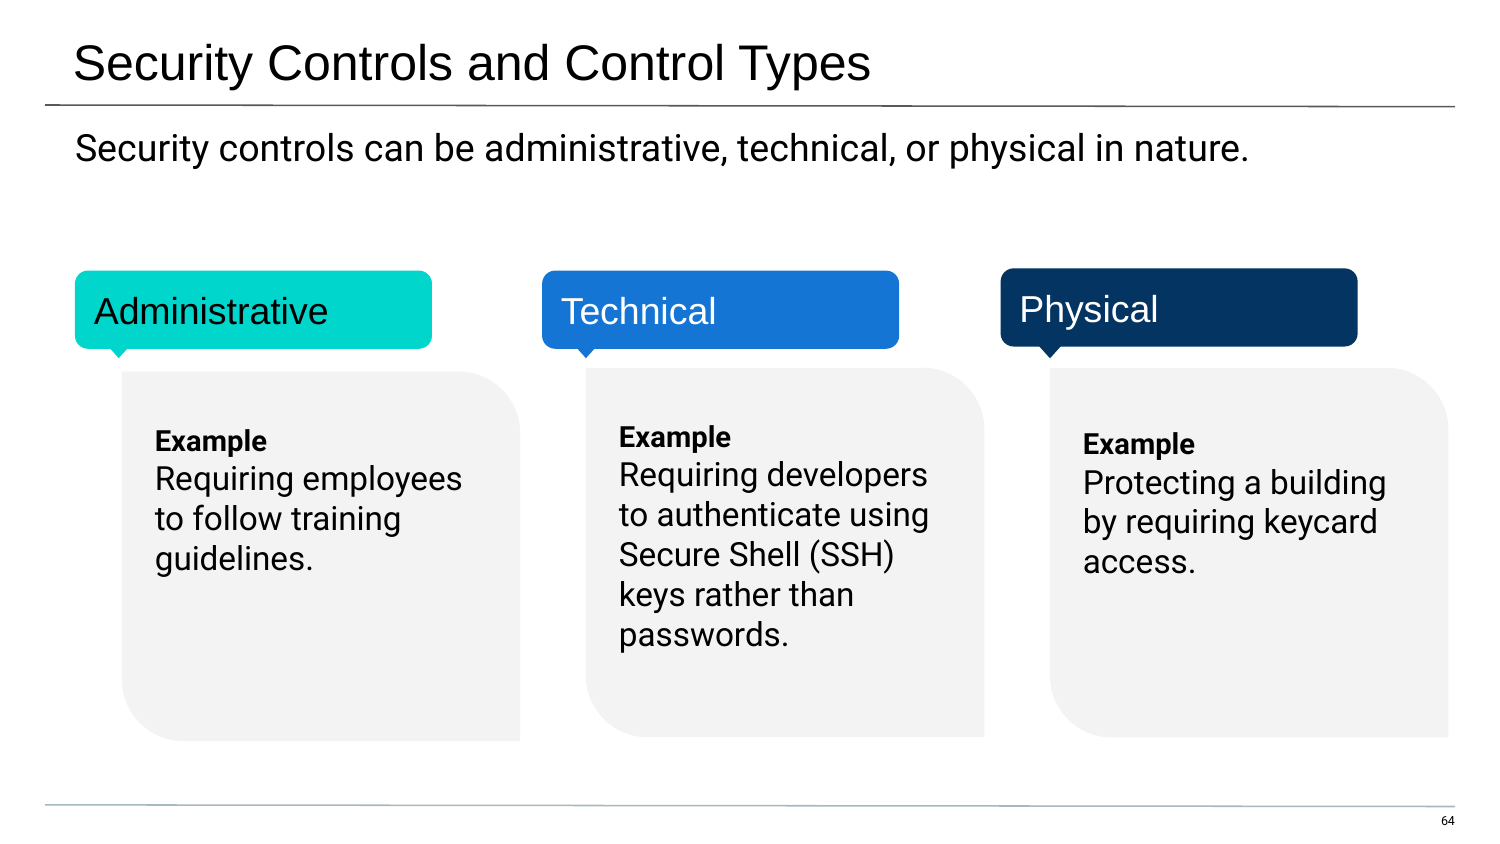

# Security Controls and Control Types
Security controls can be administrative, technical, or physical in nature.

Physical
Administrative
Technical

Example
Requiring developers
to authenticate using Secure Shell (SSH) keys rather than passwords.

Example
Protecting a building
by requiring keycard access.
Example
Requiring employees
to follow training guidelines.
64